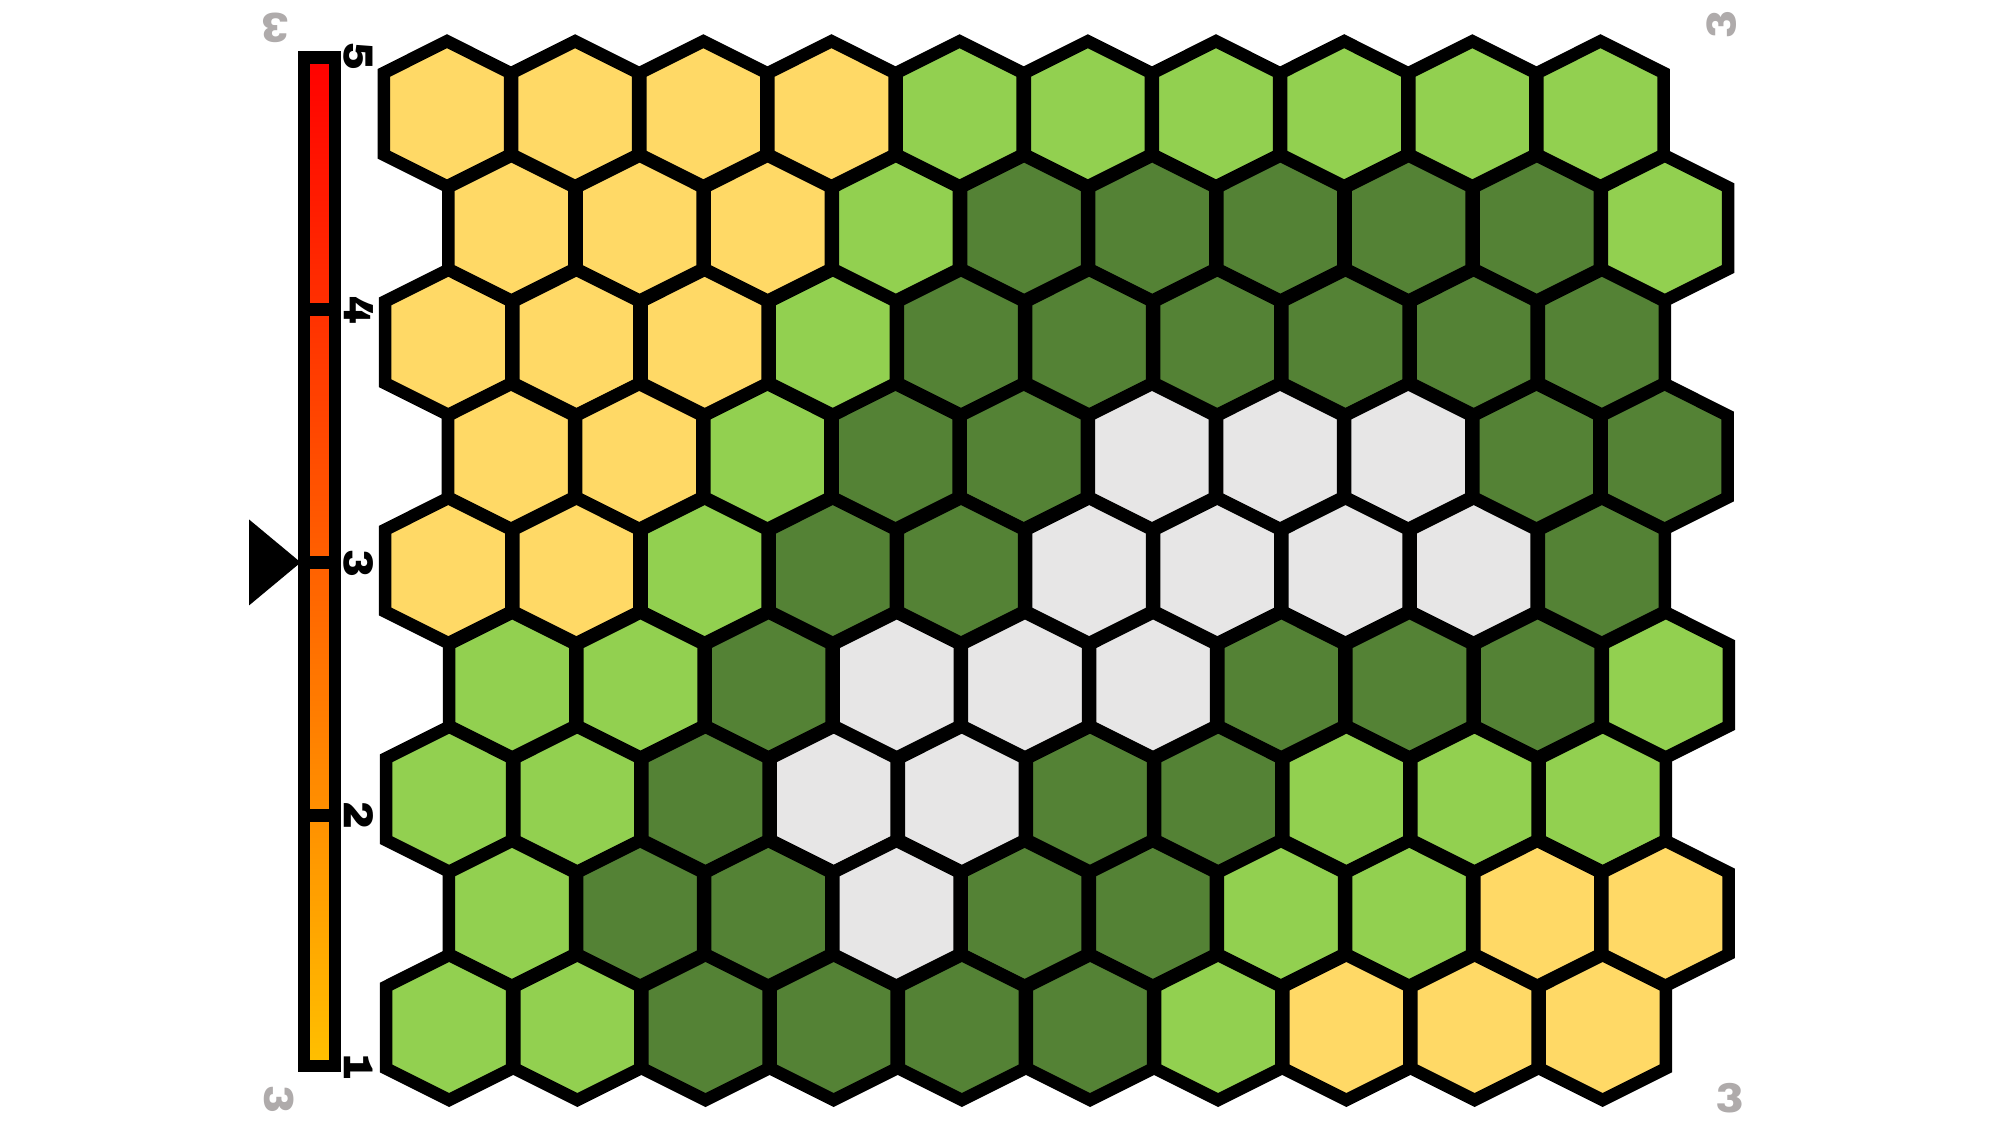

3
3
5

4

3

2

1
3
3